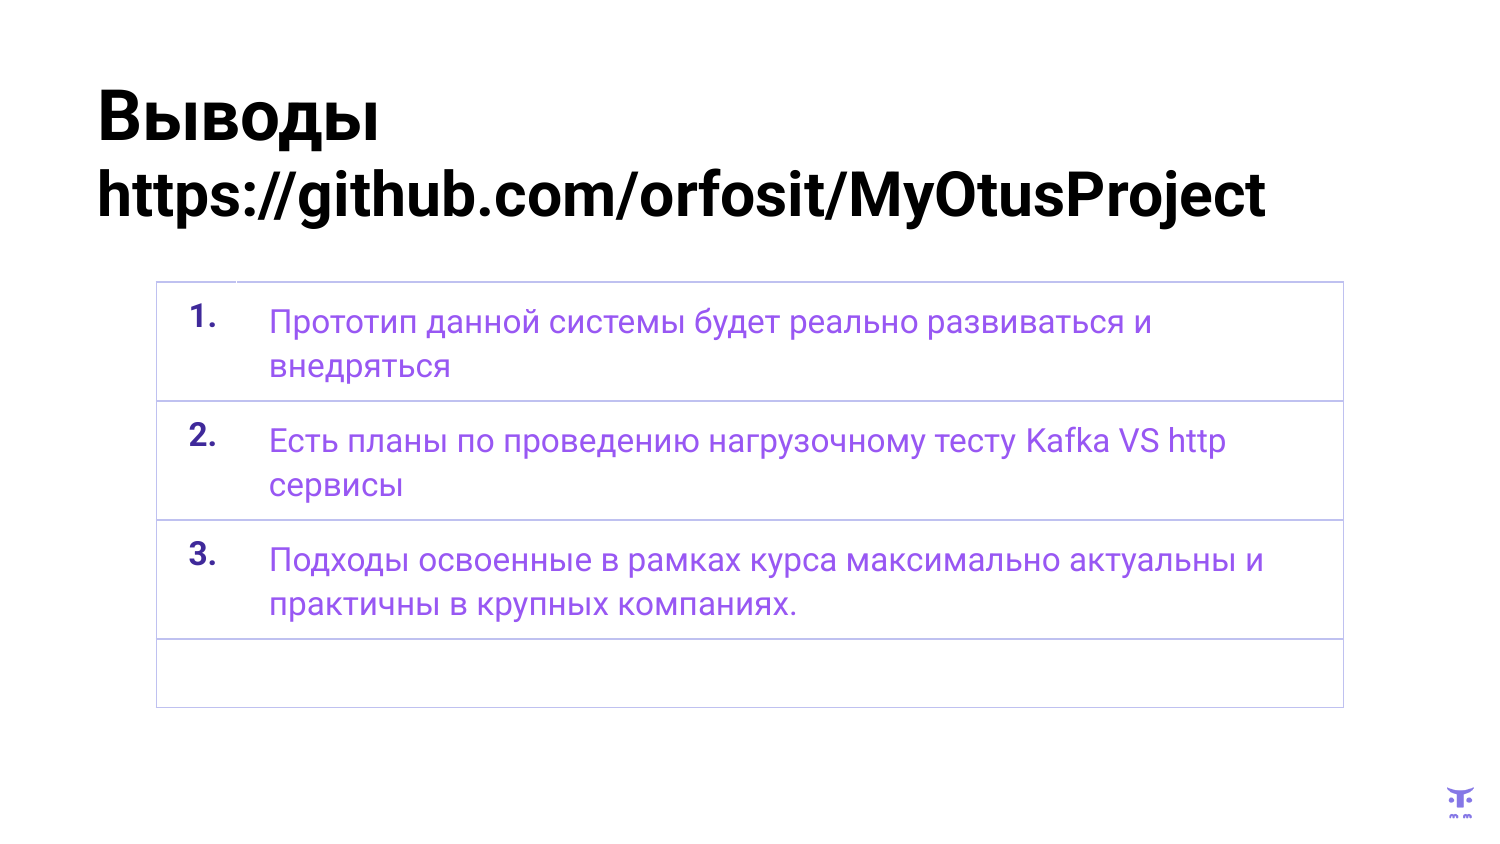

# Выводы
https://github.com/orfosit/MyOtusProject
| 1. | Прототип данной системы будет реально развиваться и внедряться |
| --- | --- |
| 2. | Есть планы по проведению нагрузочному тесту Kafka VS http сервисы |
| 3. | Подходы освоенные в рамках курса максимально актуальны и практичны в крупных компаниях. |
|  |  |